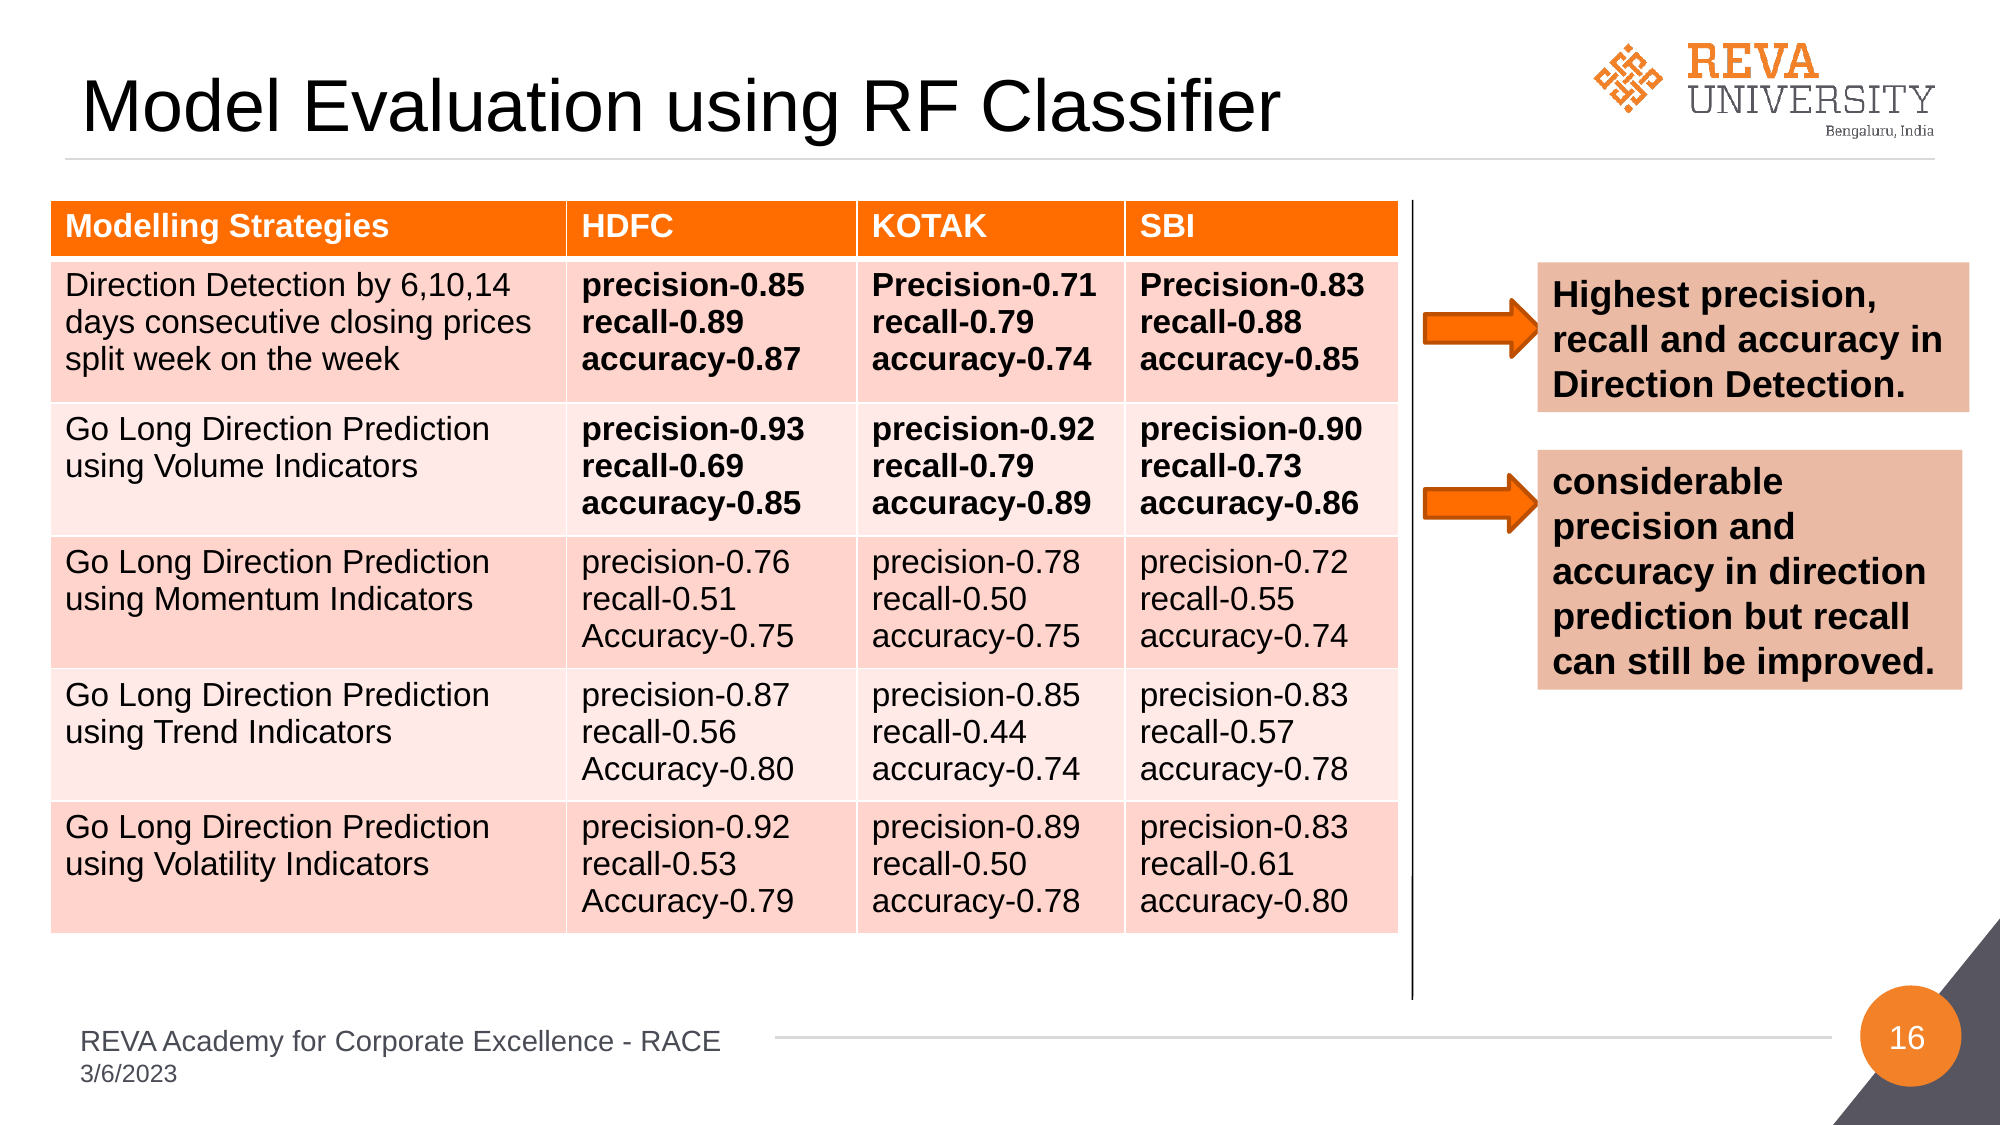

# Model Evaluation using RF Classifier
| Modelling Strategies | HDFC | KOTAK | SBI |
| --- | --- | --- | --- |
| Direction Detection by 6,10,14 days consecutive closing prices split week on the week | precision-0.85 recall-0.89 accuracy-0.87 | Precision-0.71 recall-0.79 accuracy-0.74 | Precision-0.83 recall-0.88 accuracy-0.85 |
| Go Long Direction Prediction using Volume Indicators | precision-0.93 recall-0.69 accuracy-0.85 | precision-0.92 recall-0.79 accuracy-0.89 | precision-0.90 recall-0.73 accuracy-0.86 |
| Go Long Direction Prediction using Momentum Indicators | precision-0.76 recall-0.51 Accuracy-0.75 | precision-0.78 recall-0.50 accuracy-0.75 | precision-0.72 recall-0.55 accuracy-0.74 |
| Go Long Direction Prediction using Trend Indicators | precision-0.87 recall-0.56 Accuracy-0.80 | precision-0.85 recall-0.44 accuracy-0.74 | precision-0.83 recall-0.57 accuracy-0.78 |
| Go Long Direction Prediction using Volatility Indicators | precision-0.92 recall-0.53 Accuracy-0.79 | precision-0.89 recall-0.50 accuracy-0.78 | precision-0.83 recall-0.61 accuracy-0.80 |
Highest precision, recall and accuracy in Direction Detection.

considerable precision and accuracy in direction prediction but recall can still be improved.

16
REVA Academy for Corporate Excellence - RACE
3/6/2023